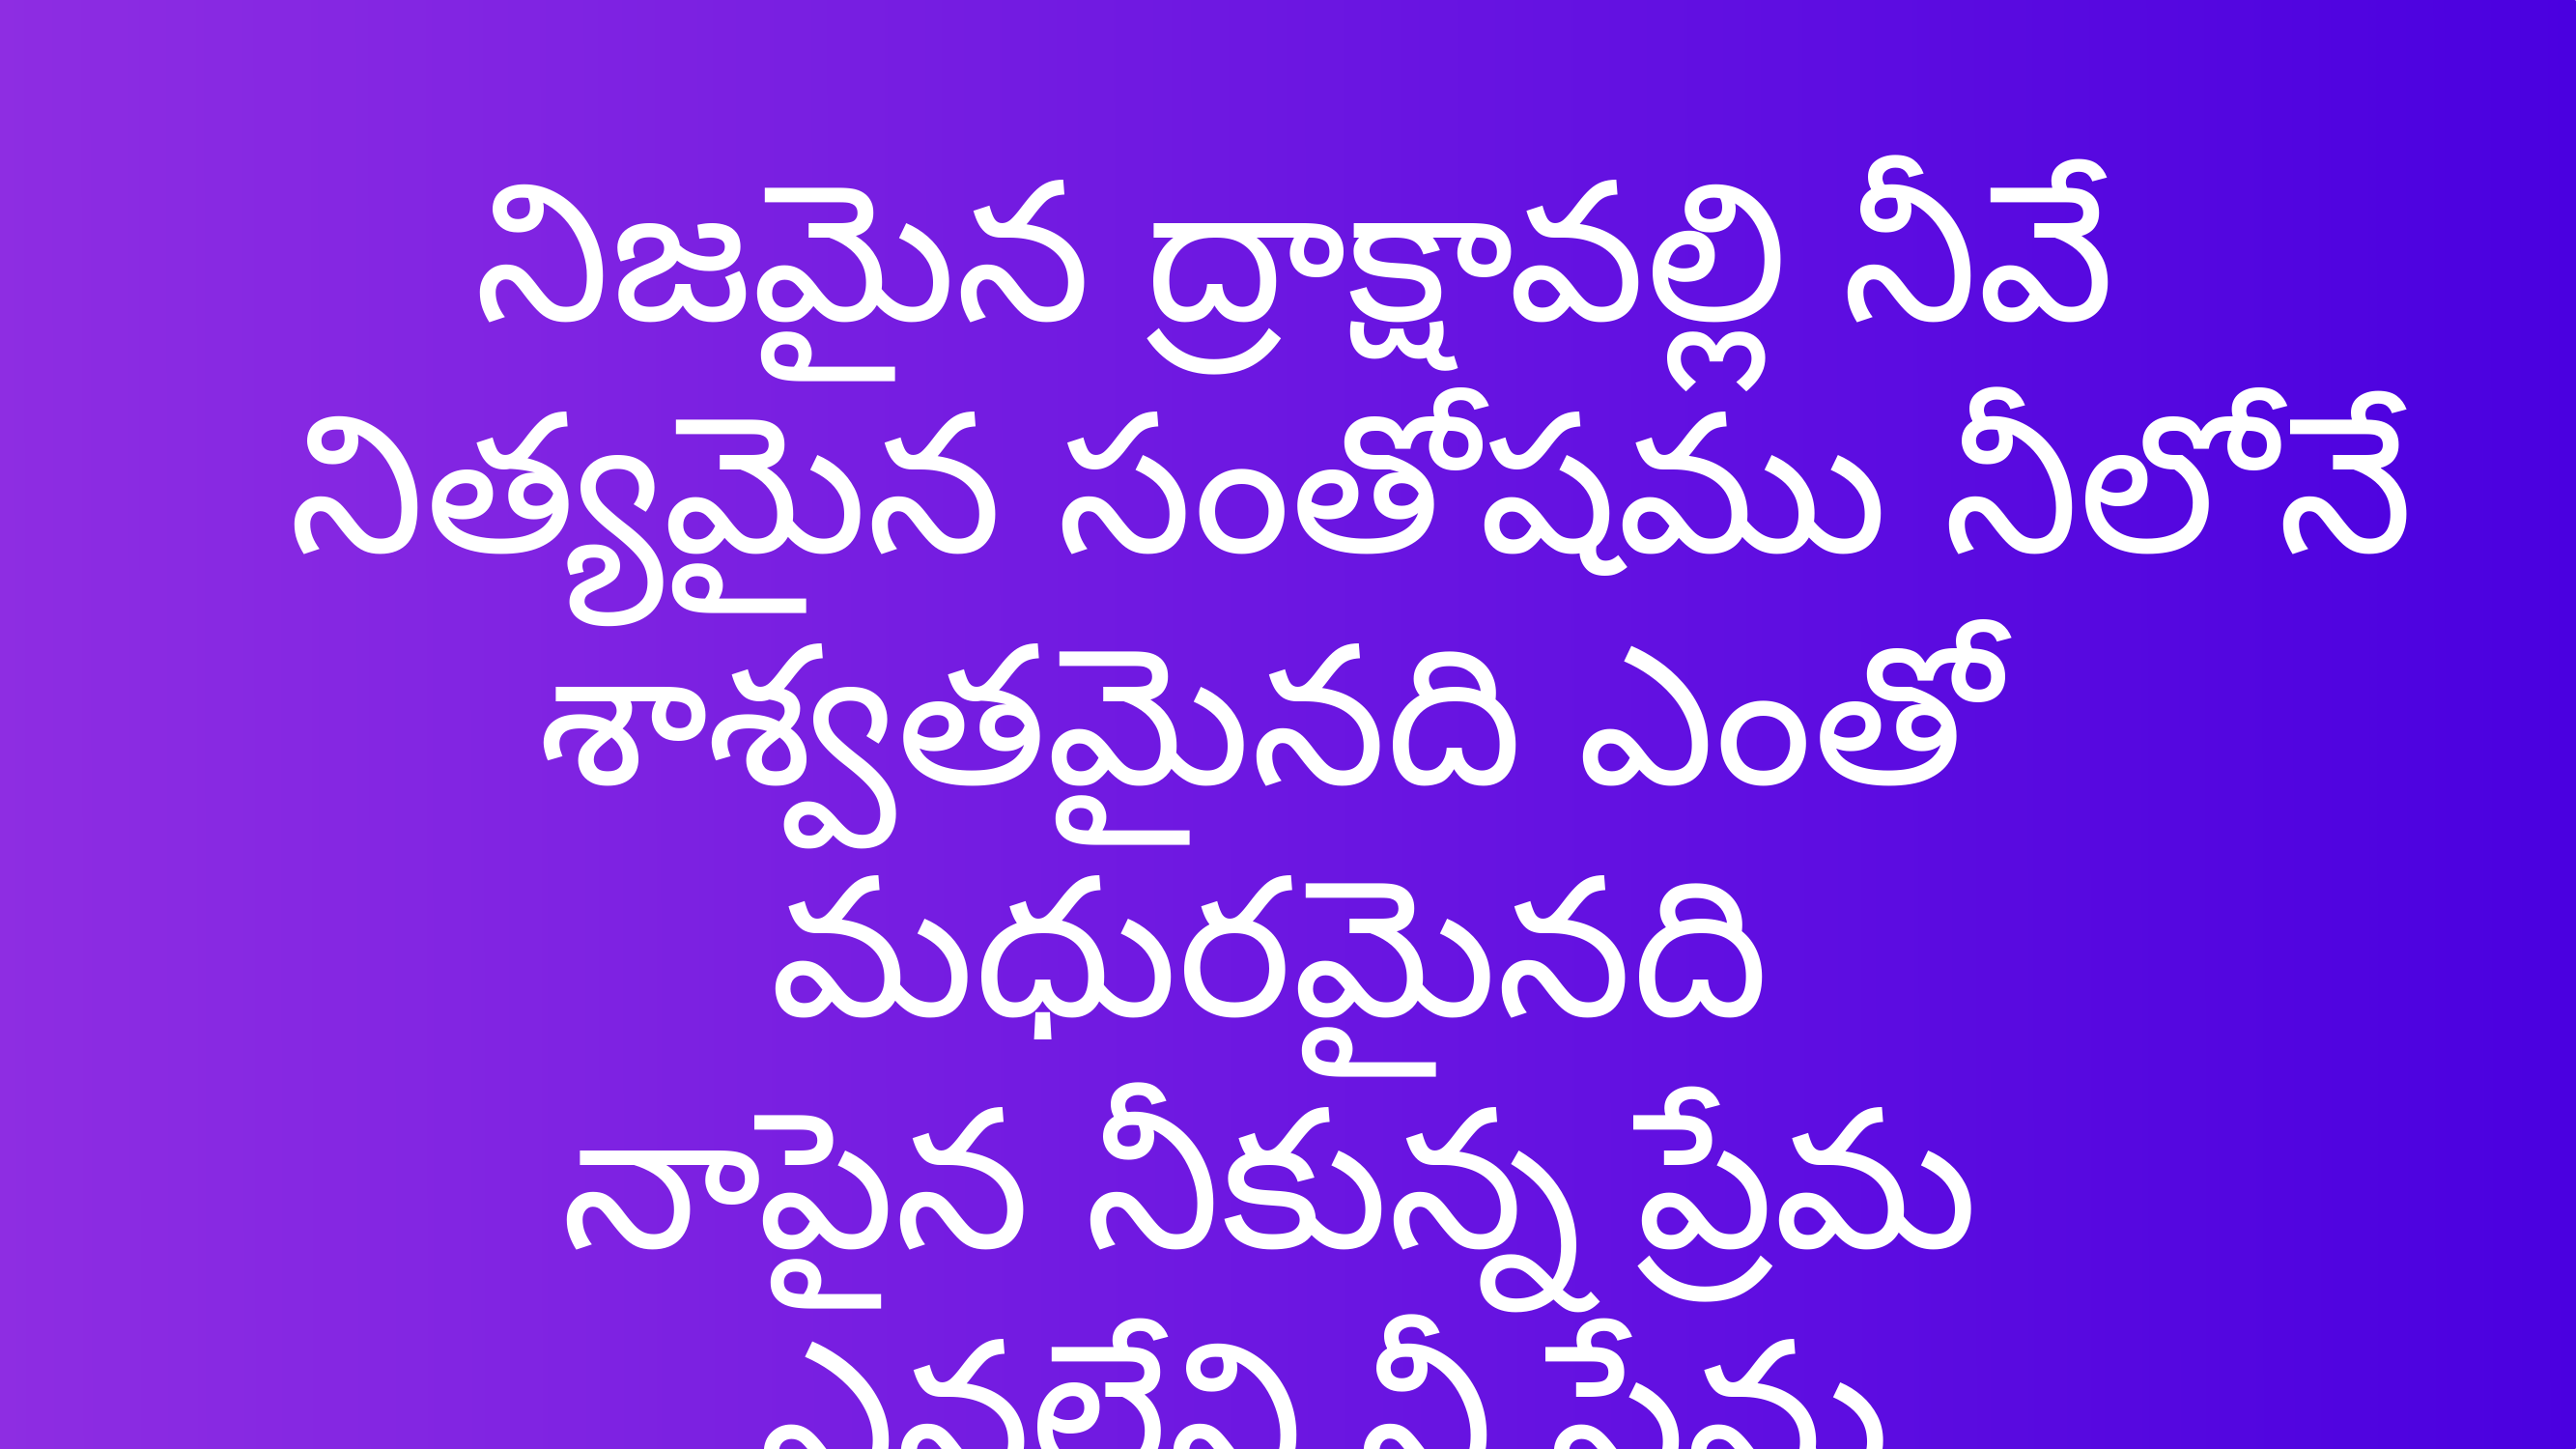

నిజమైన ద్రాక్షావల్లి నీవే
    నిత్యమైన సంతోషము నీలోనే 
శాశ్వతమైనది ఎంతో మధురమైనది
 నాపైన నీకున్న ప్రేమ
   ఎనలేని నీ ప్రేమ